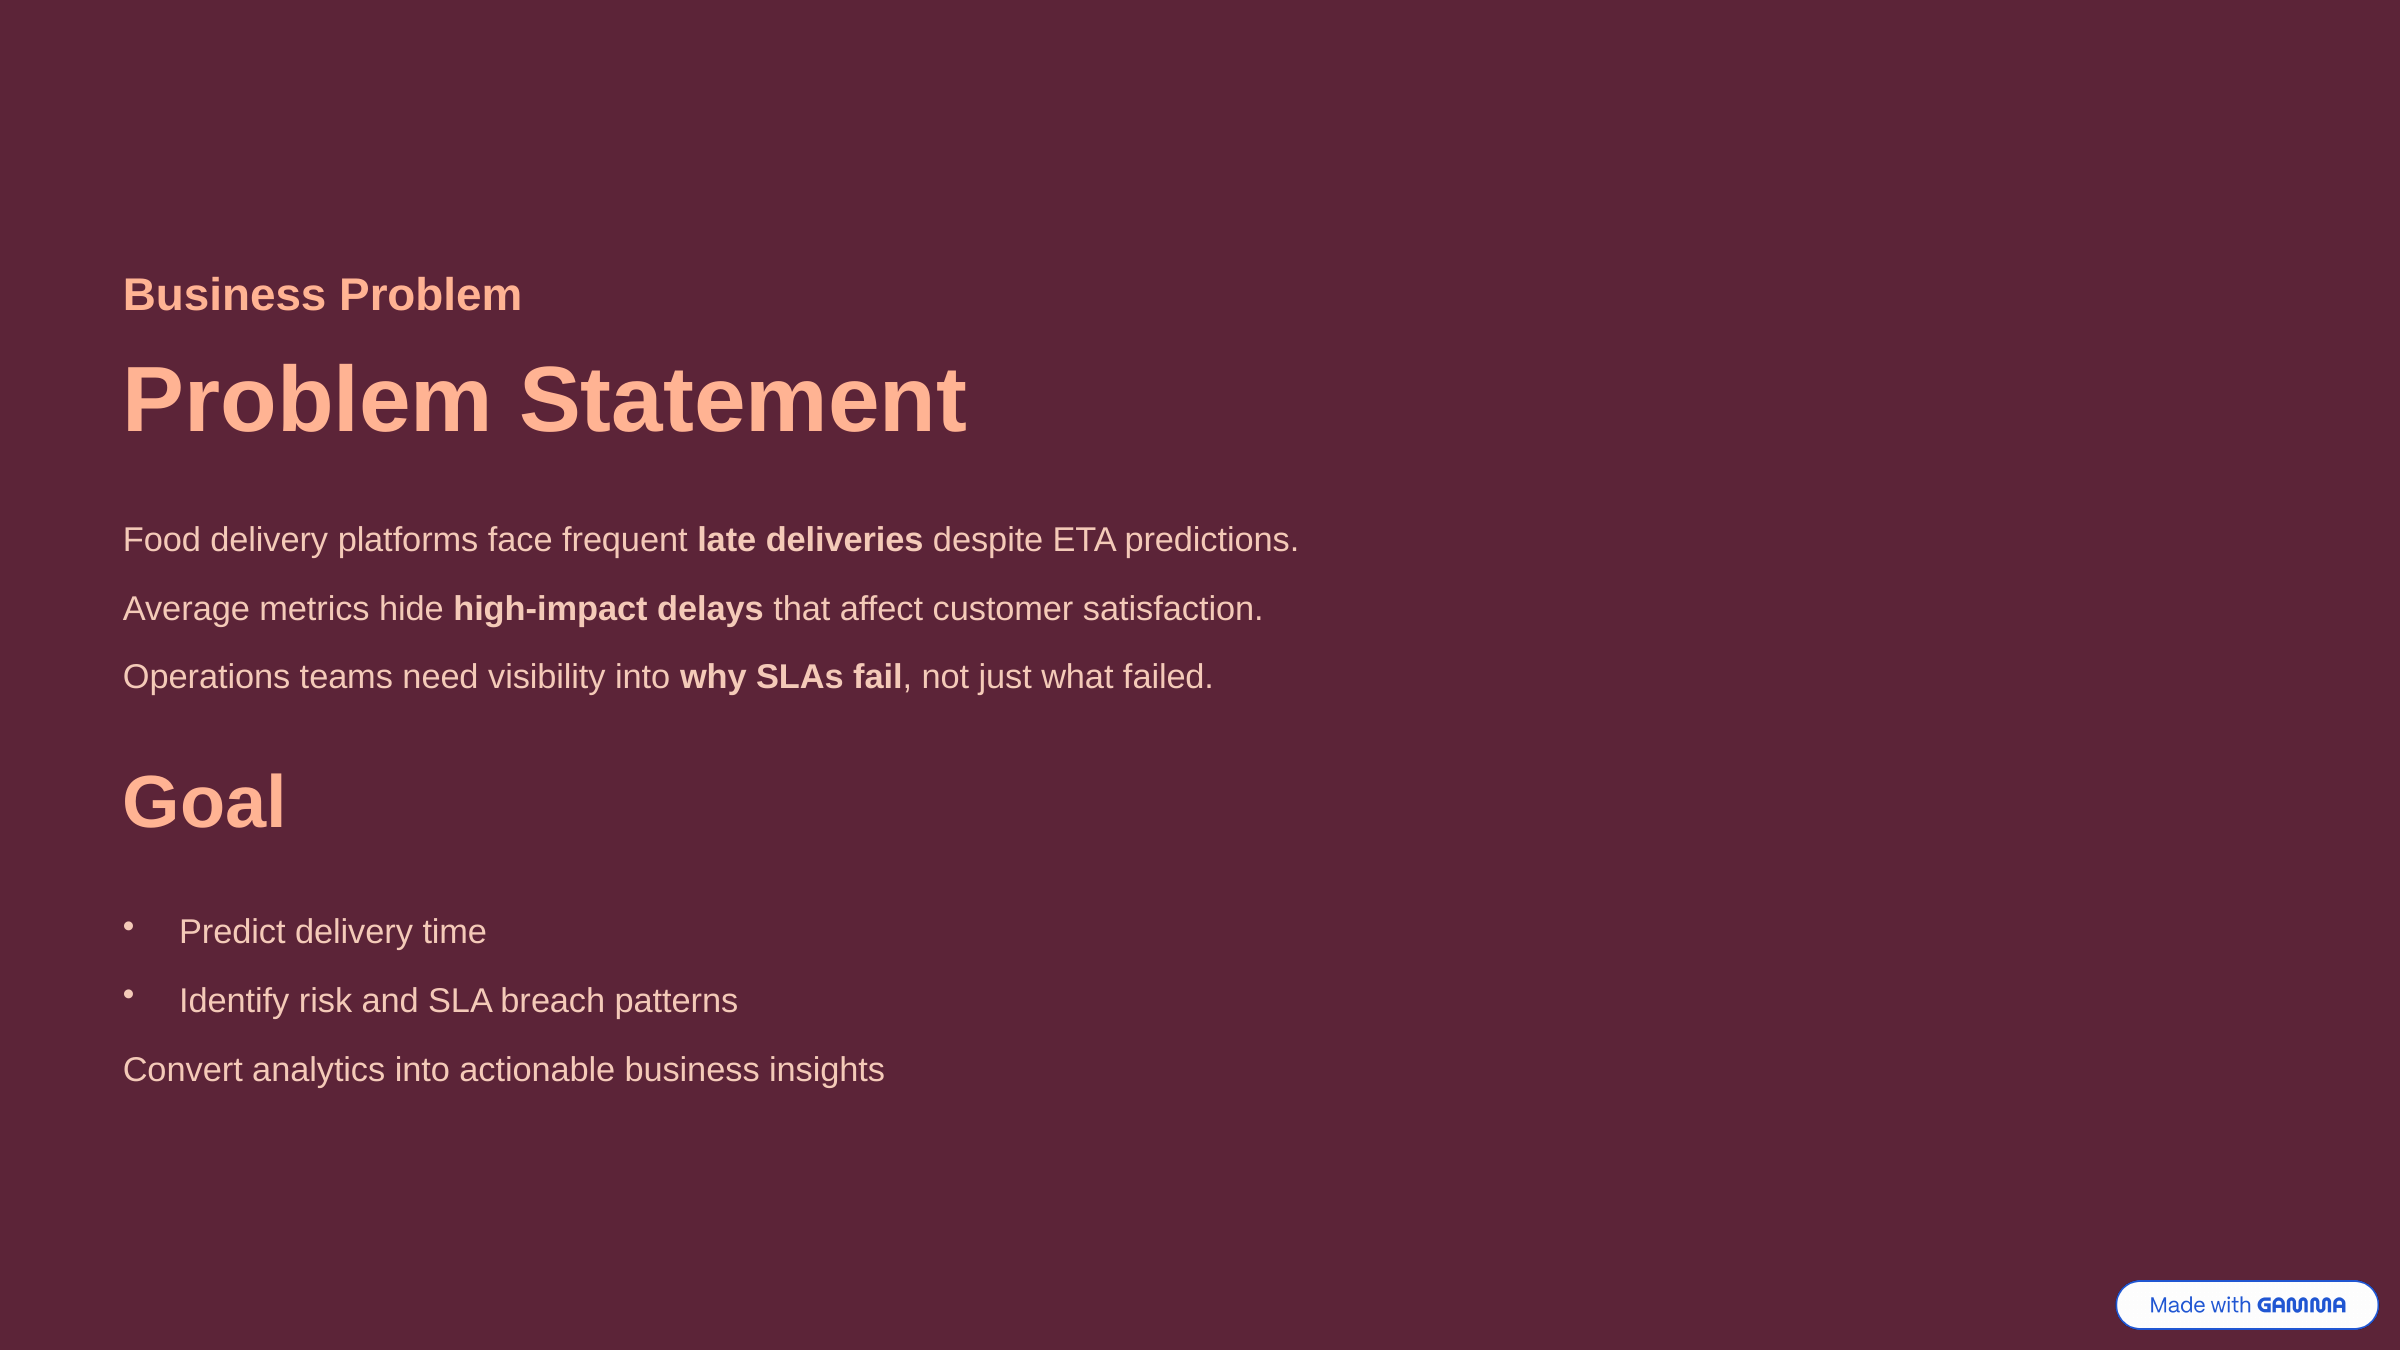

Business Problem
Problem Statement
Food delivery platforms face frequent late deliveries despite ETA predictions.
Average metrics hide high-impact delays that affect customer satisfaction.
Operations teams need visibility into why SLAs fail, not just what failed.
Goal
Predict delivery time
Identify risk and SLA breach patterns
Convert analytics into actionable business insights